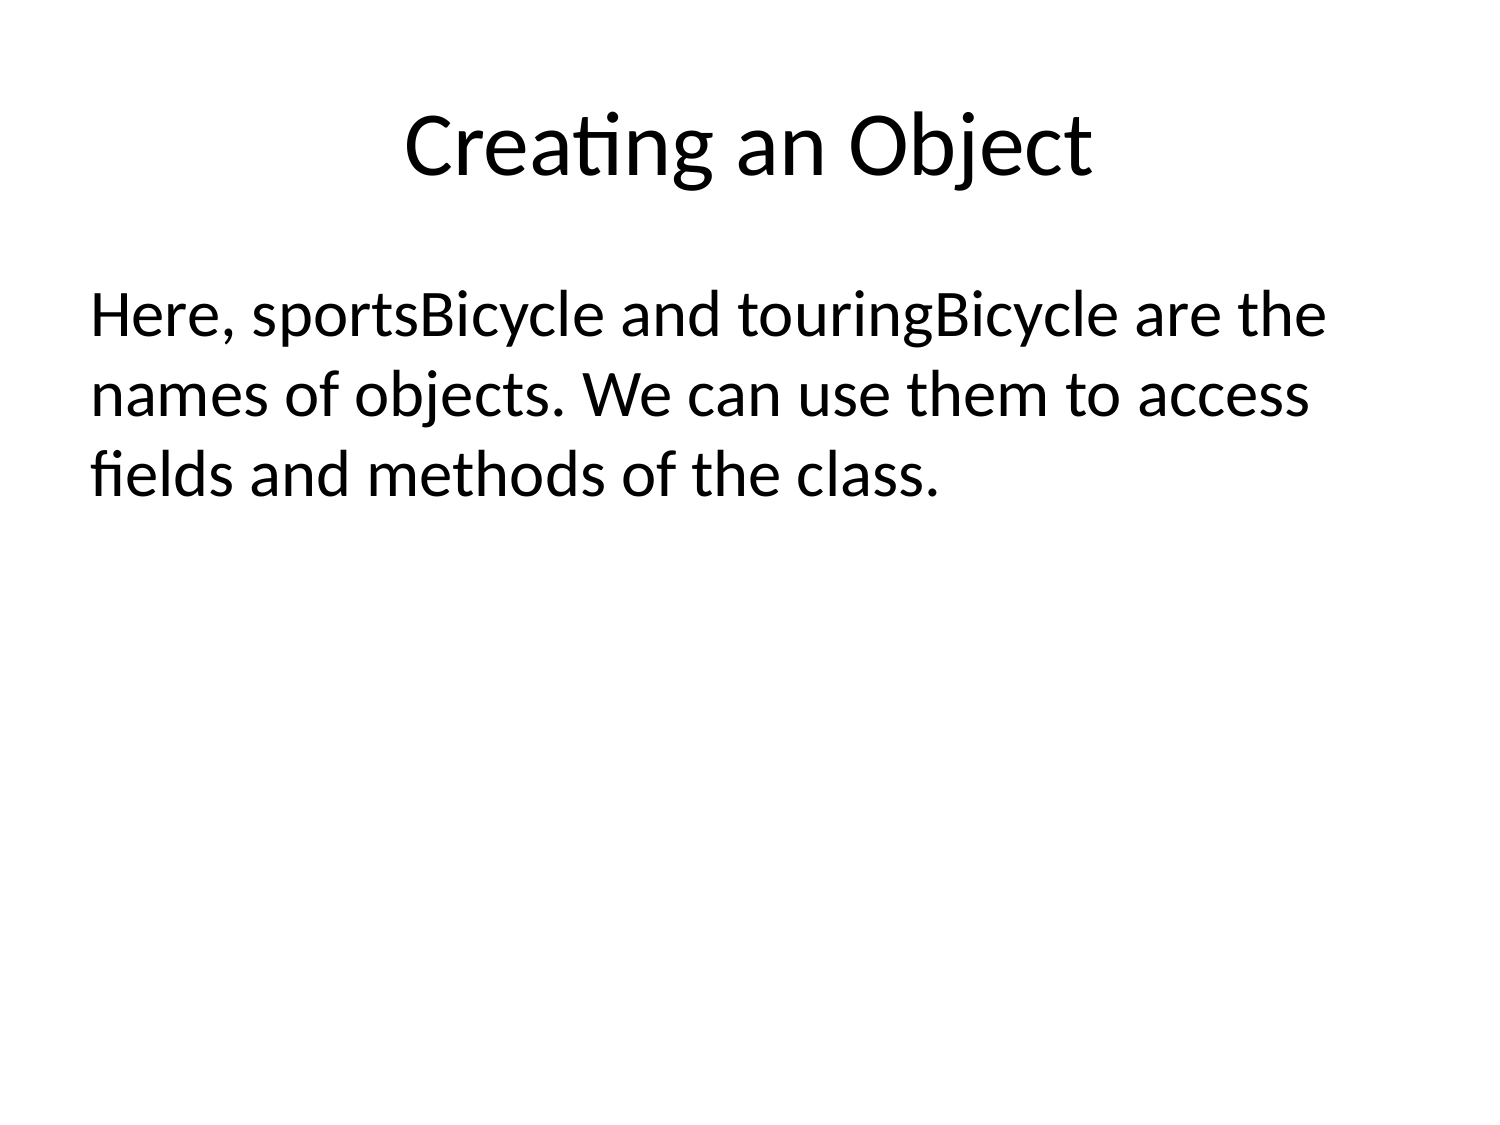

# Creating an Object
Here, sportsBicycle and touringBicycle are the names of objects. We can use them to access fields and methods of the class.